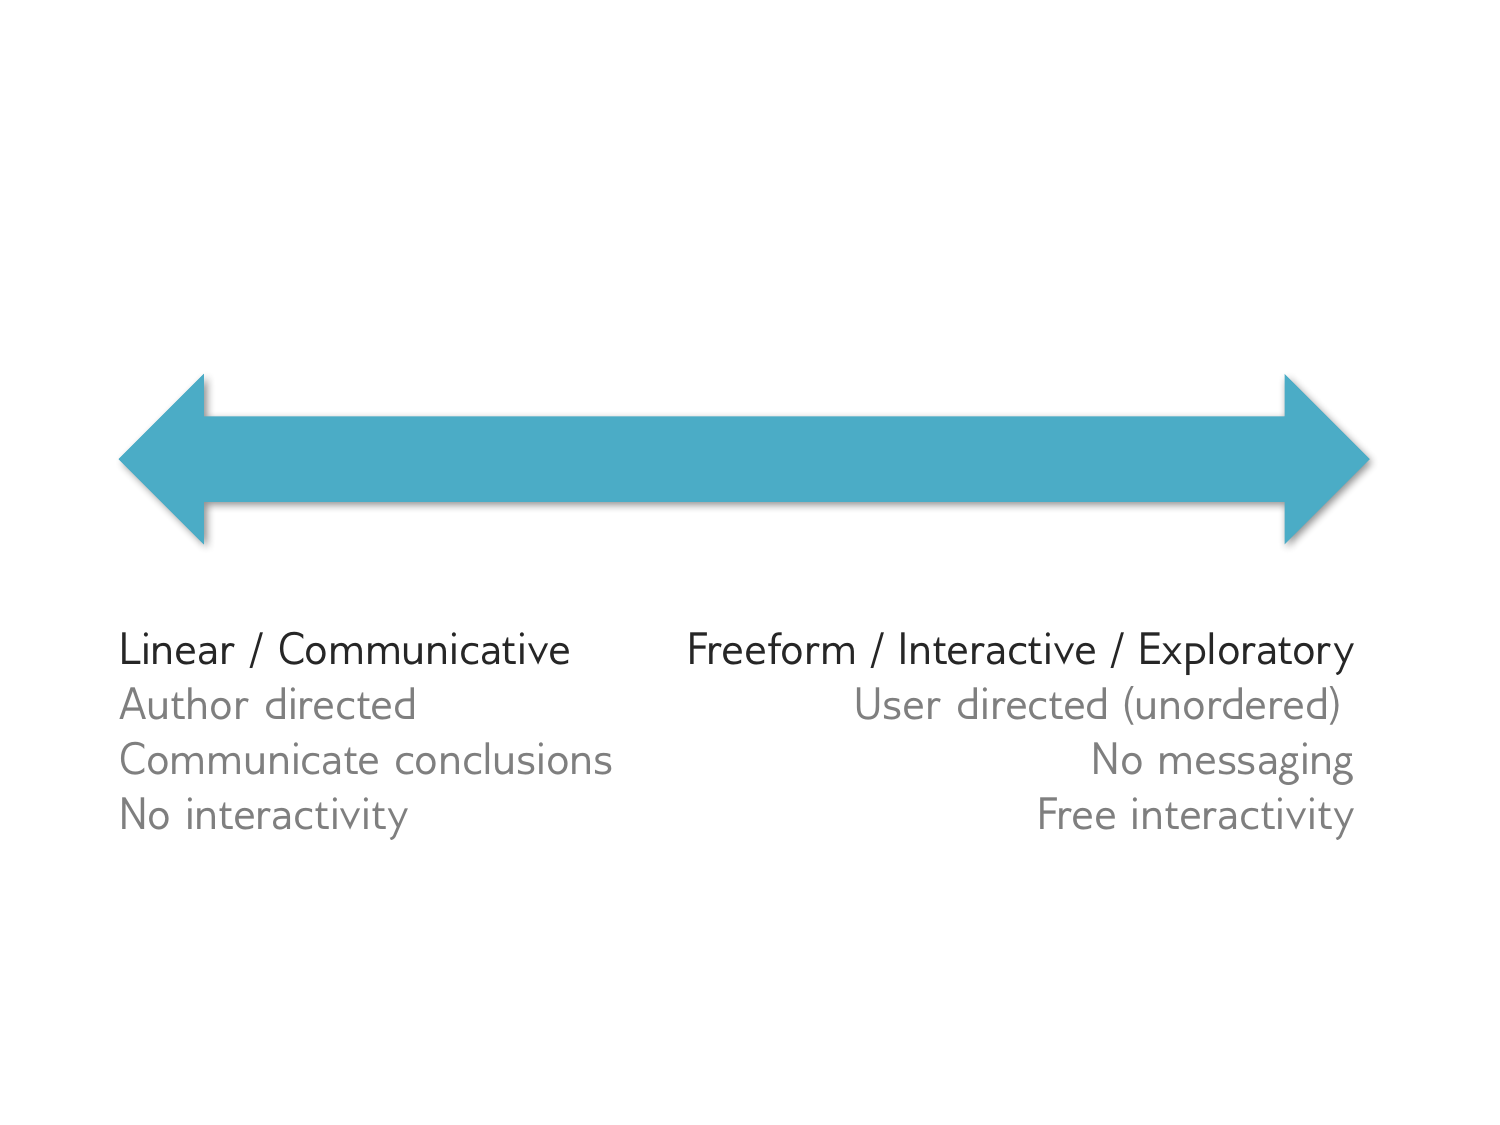

Linear / Communicative
Author directed
Communicate conclusions
No interactivity

Freeform / Interactive / Exploratory
User directed (unordered)
No messaging
Free interactivity